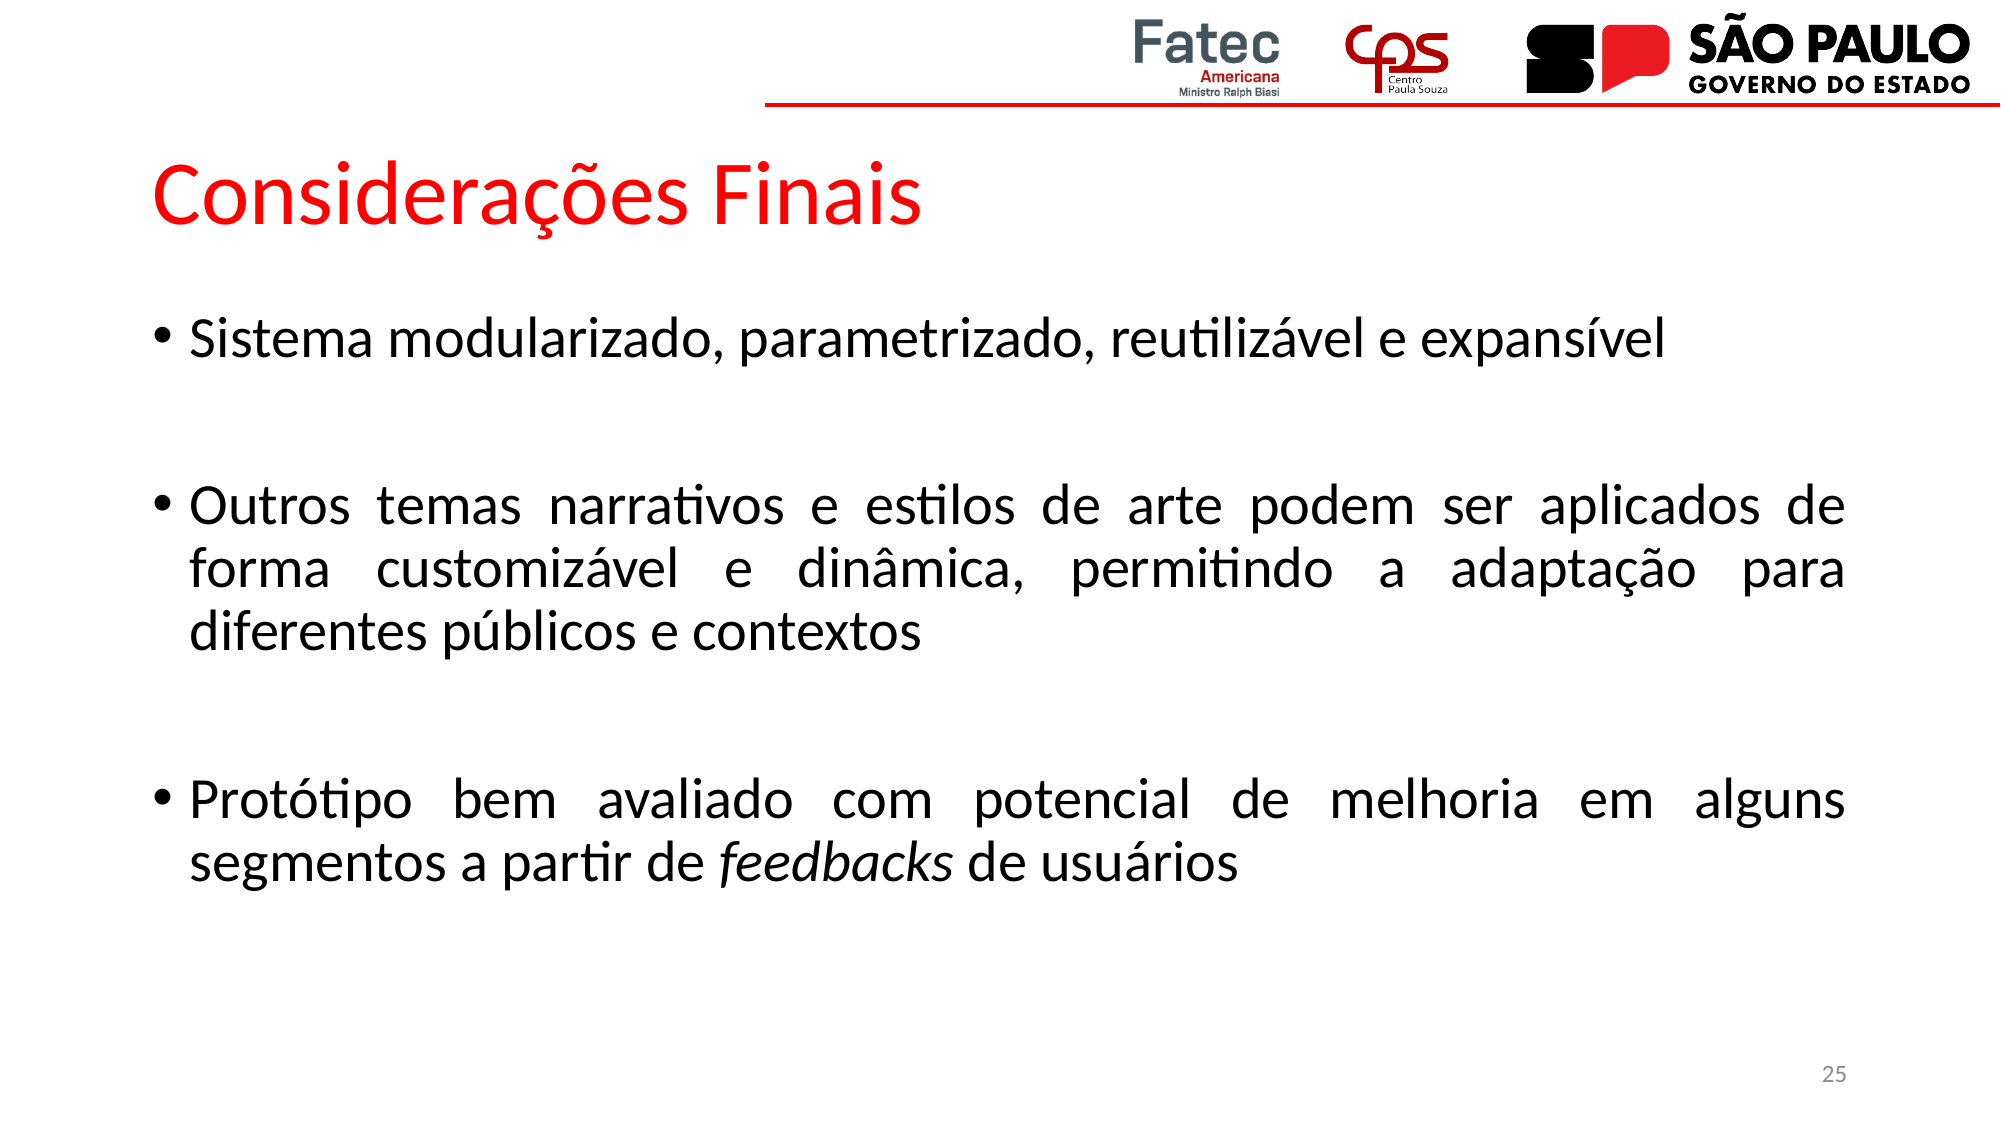

# Considerações Finais
Sistema modularizado, parametrizado, reutilizável e expansível

Outros temas narrativos e estilos de arte podem ser aplicados de forma customizável e dinâmica, permitindo a adaptação para diferentes públicos e contextos

Protótipo bem avaliado com potencial de melhoria em alguns segmentos a partir de feedbacks de usuários
25